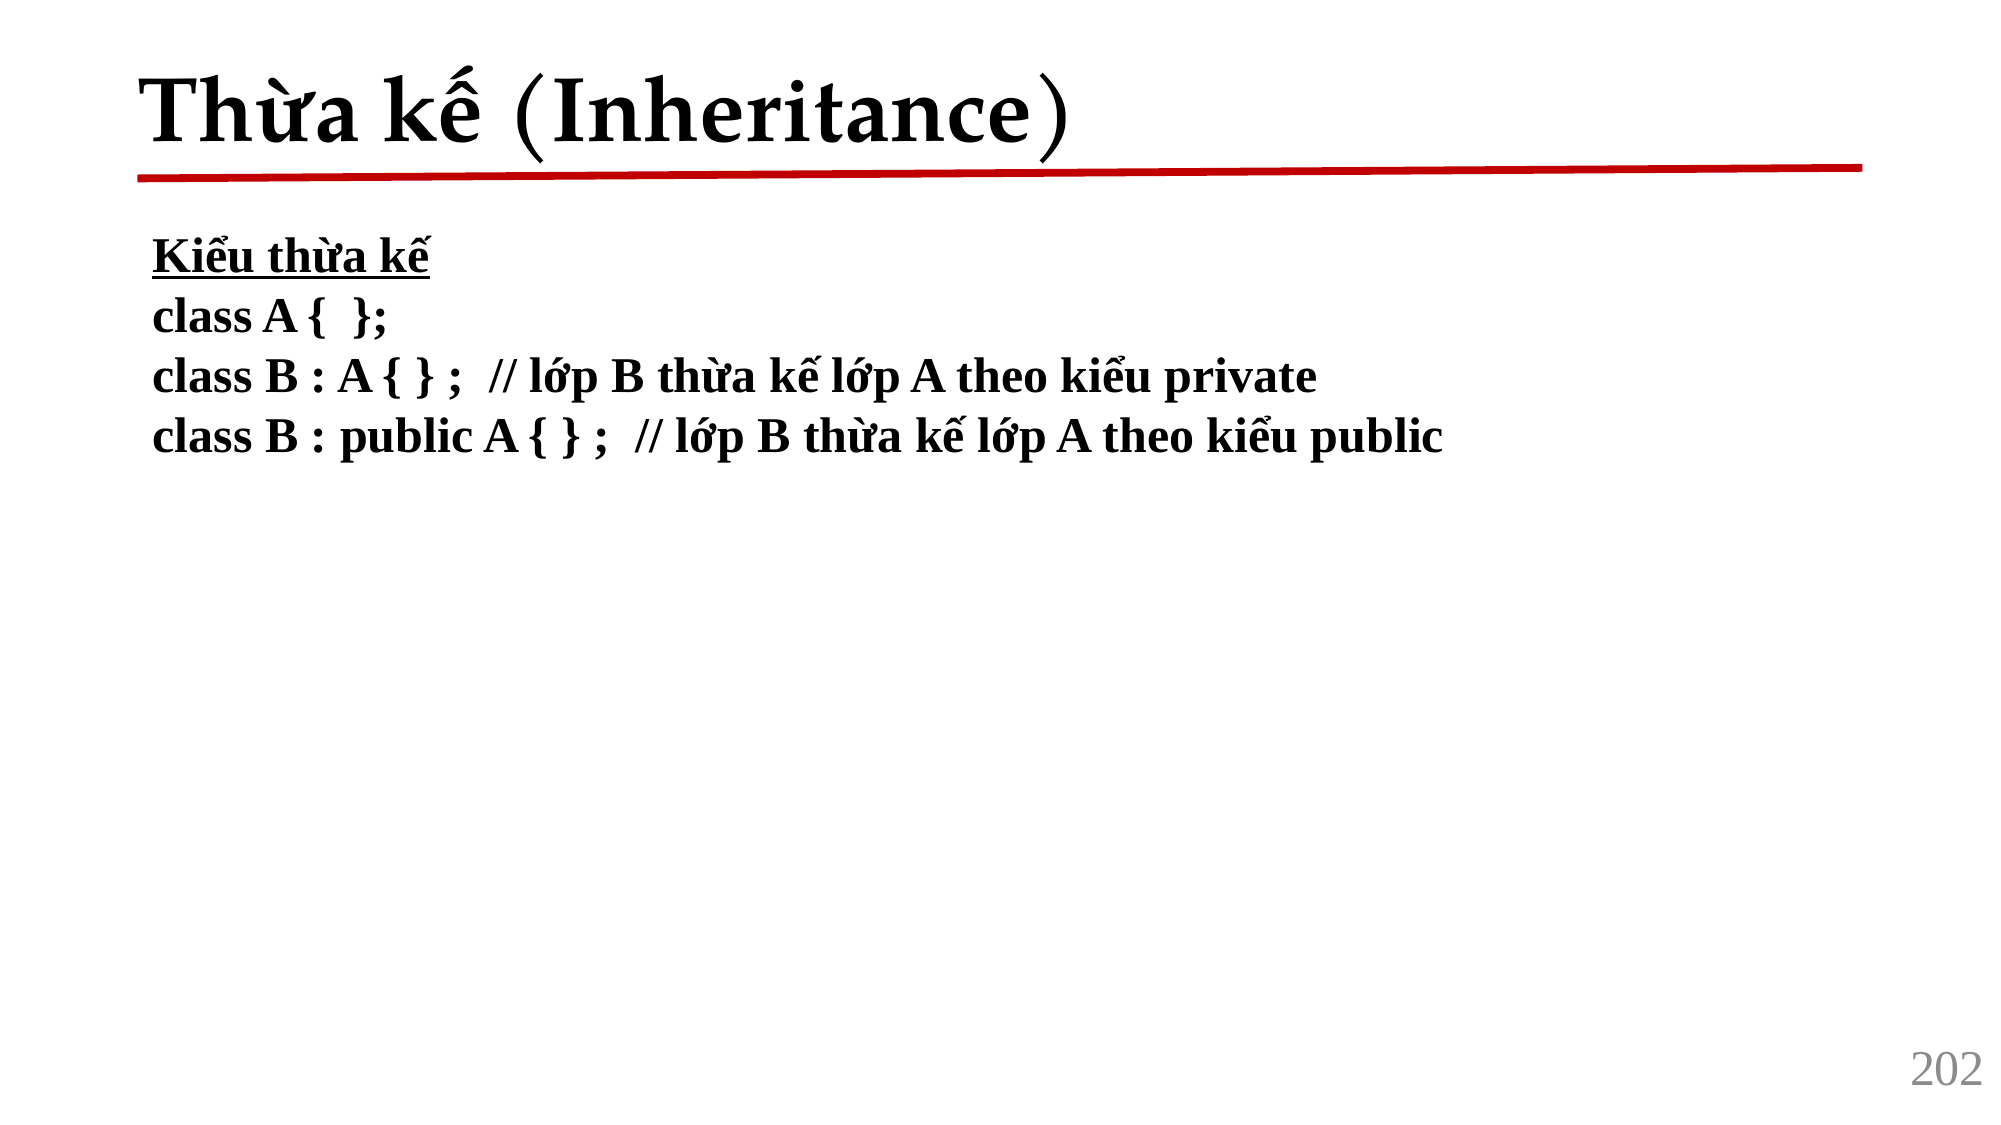

# Thừa kế (Inheritance)
Kiểu thừa kế
class A {  };
class B : A { } ;  // lớp B thừa kế lớp A theo kiểu private
class B : public A { } ;  // lớp B thừa kế lớp A theo kiểu public

202